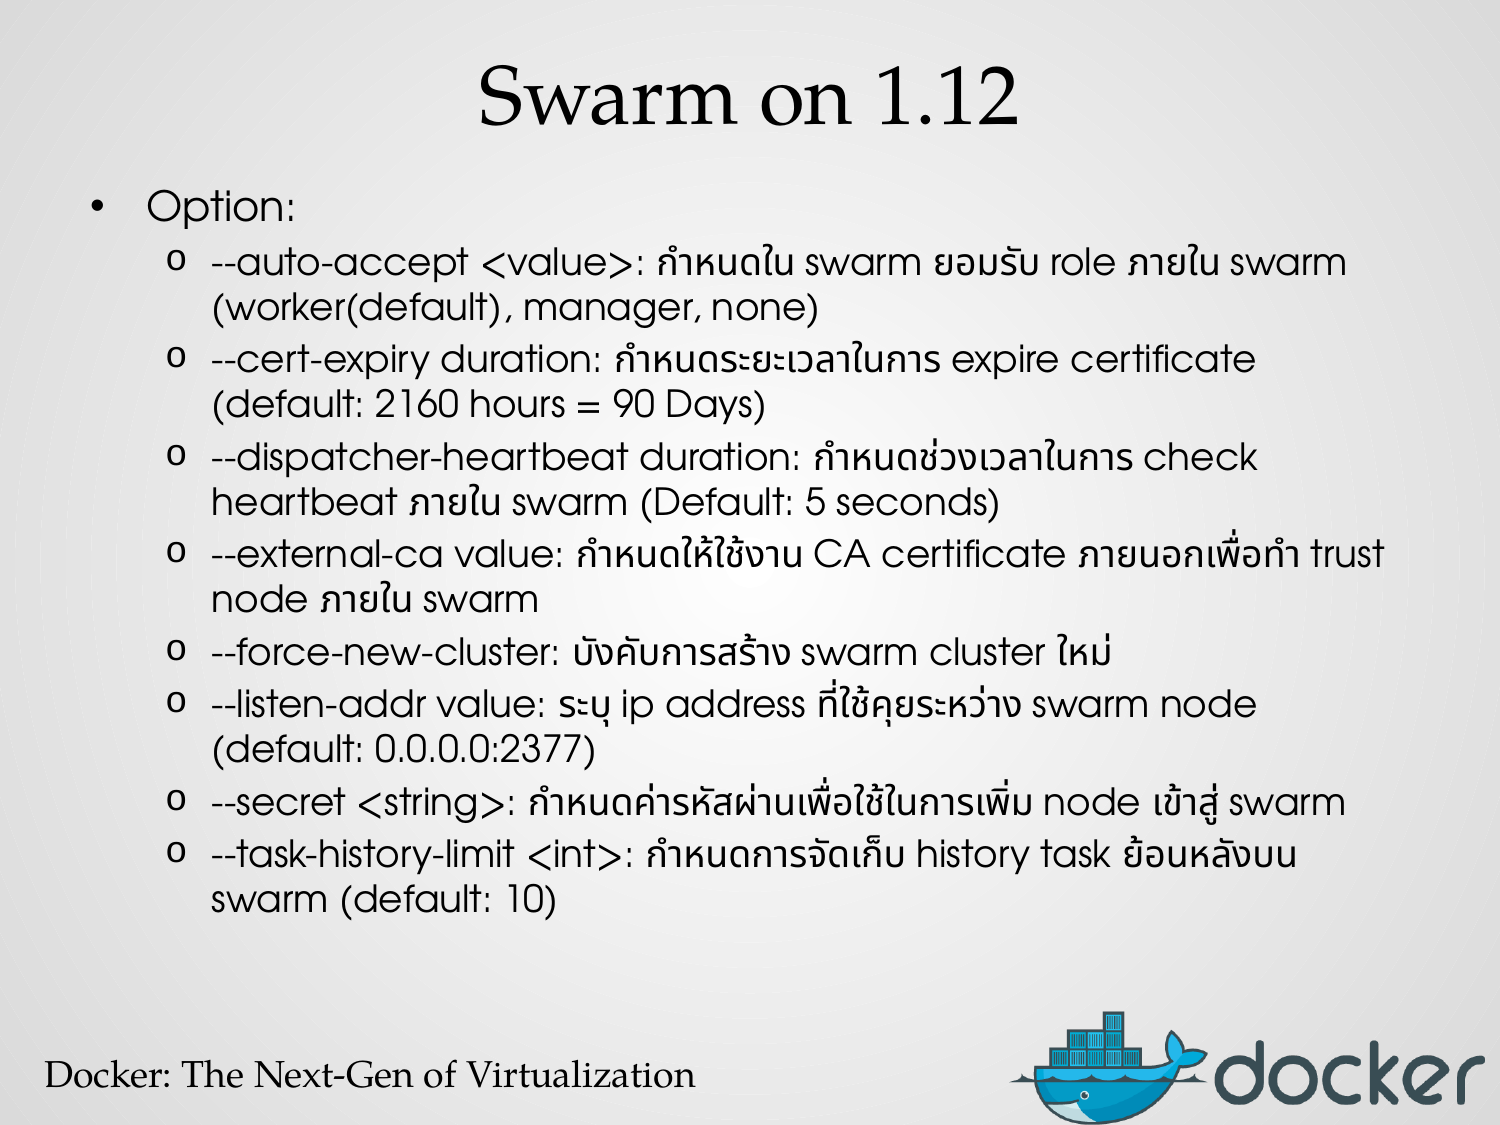

# Swarm on 1.12
Option:
--auto-accept <value>: กำหนดใน swarm ยอมรับ role ภายใน swarm (worker(default), manager, none)
--cert-expiry duration: กำหนดระยะเวลาในการ expire certificate (default: 2160 hours = 90 Days)
--dispatcher-heartbeat duration: กำหนดช่วงเวลาในการ check heartbeat ภายใน swarm (Default: 5 seconds)
--external-ca value: กำหนดให้ใช้งาน CA certificate ภายนอกเพื่อทำ trust node ภายใน swarm
--force-new-cluster: บังคับการสร้าง swarm cluster ใหม่
--listen-addr value: ระบุ ip address ที่ใช้คุยระหว่าง swarm node (default: 0.0.0.0:2377)
--secret <string>: กำหนดค่ารหัสผ่านเพื่อใช้ในการเพิ่ม node เข้าสู่ swarm
--task-history-limit <int>: กำหนดการจัดเก็บ history task ย้อนหลังบน swarm (default: 10)
Docker: The Next-Gen of Virtualization